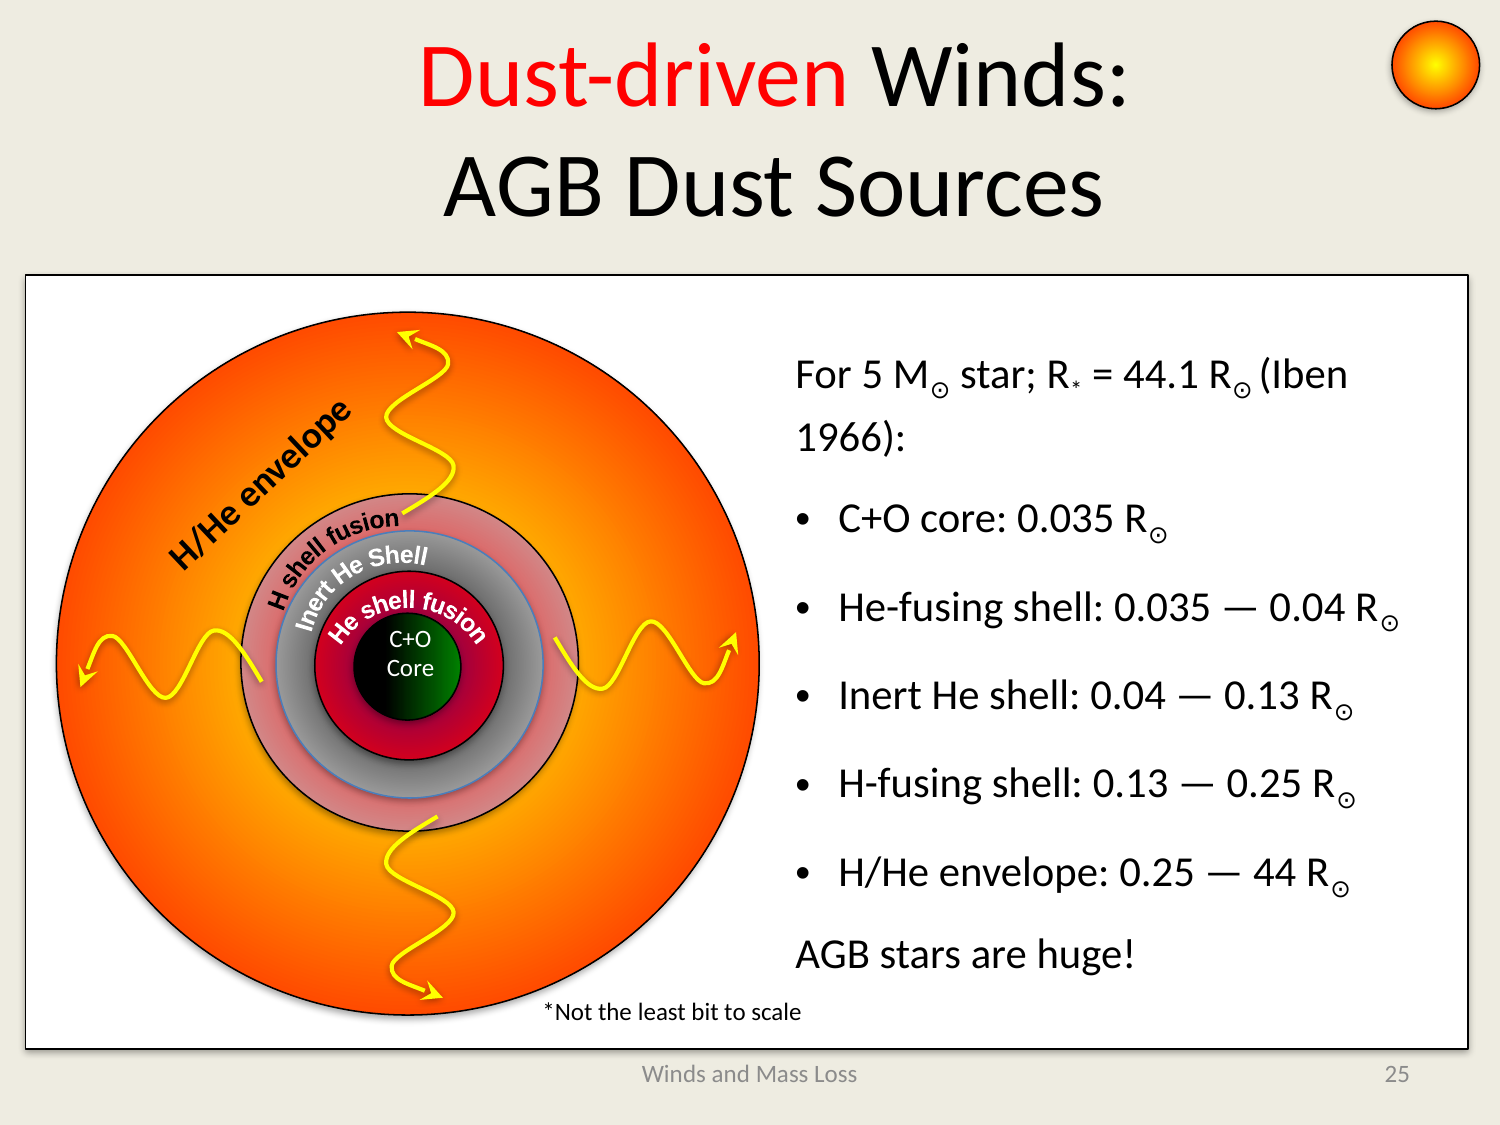

Dust-driven Winds:
AGB Dust Sources

H/He envelope

H shell fusion

Inert He Shell

He shell fusion

C+O
Core
For 5 M⊙ star; R* = 44.1 R⊙ (Iben 1966):
C+O core: 0.035 R⊙
He-fusing shell: 0.035 — 0.04 R⊙
Inert He shell: 0.04 — 0.13 R⊙
H-fusing shell: 0.13 — 0.25 R⊙
H/He envelope: 0.25 — 44 R⊙
AGB stars are huge!
*Not the least bit to scale
Winds and Mass Loss
25